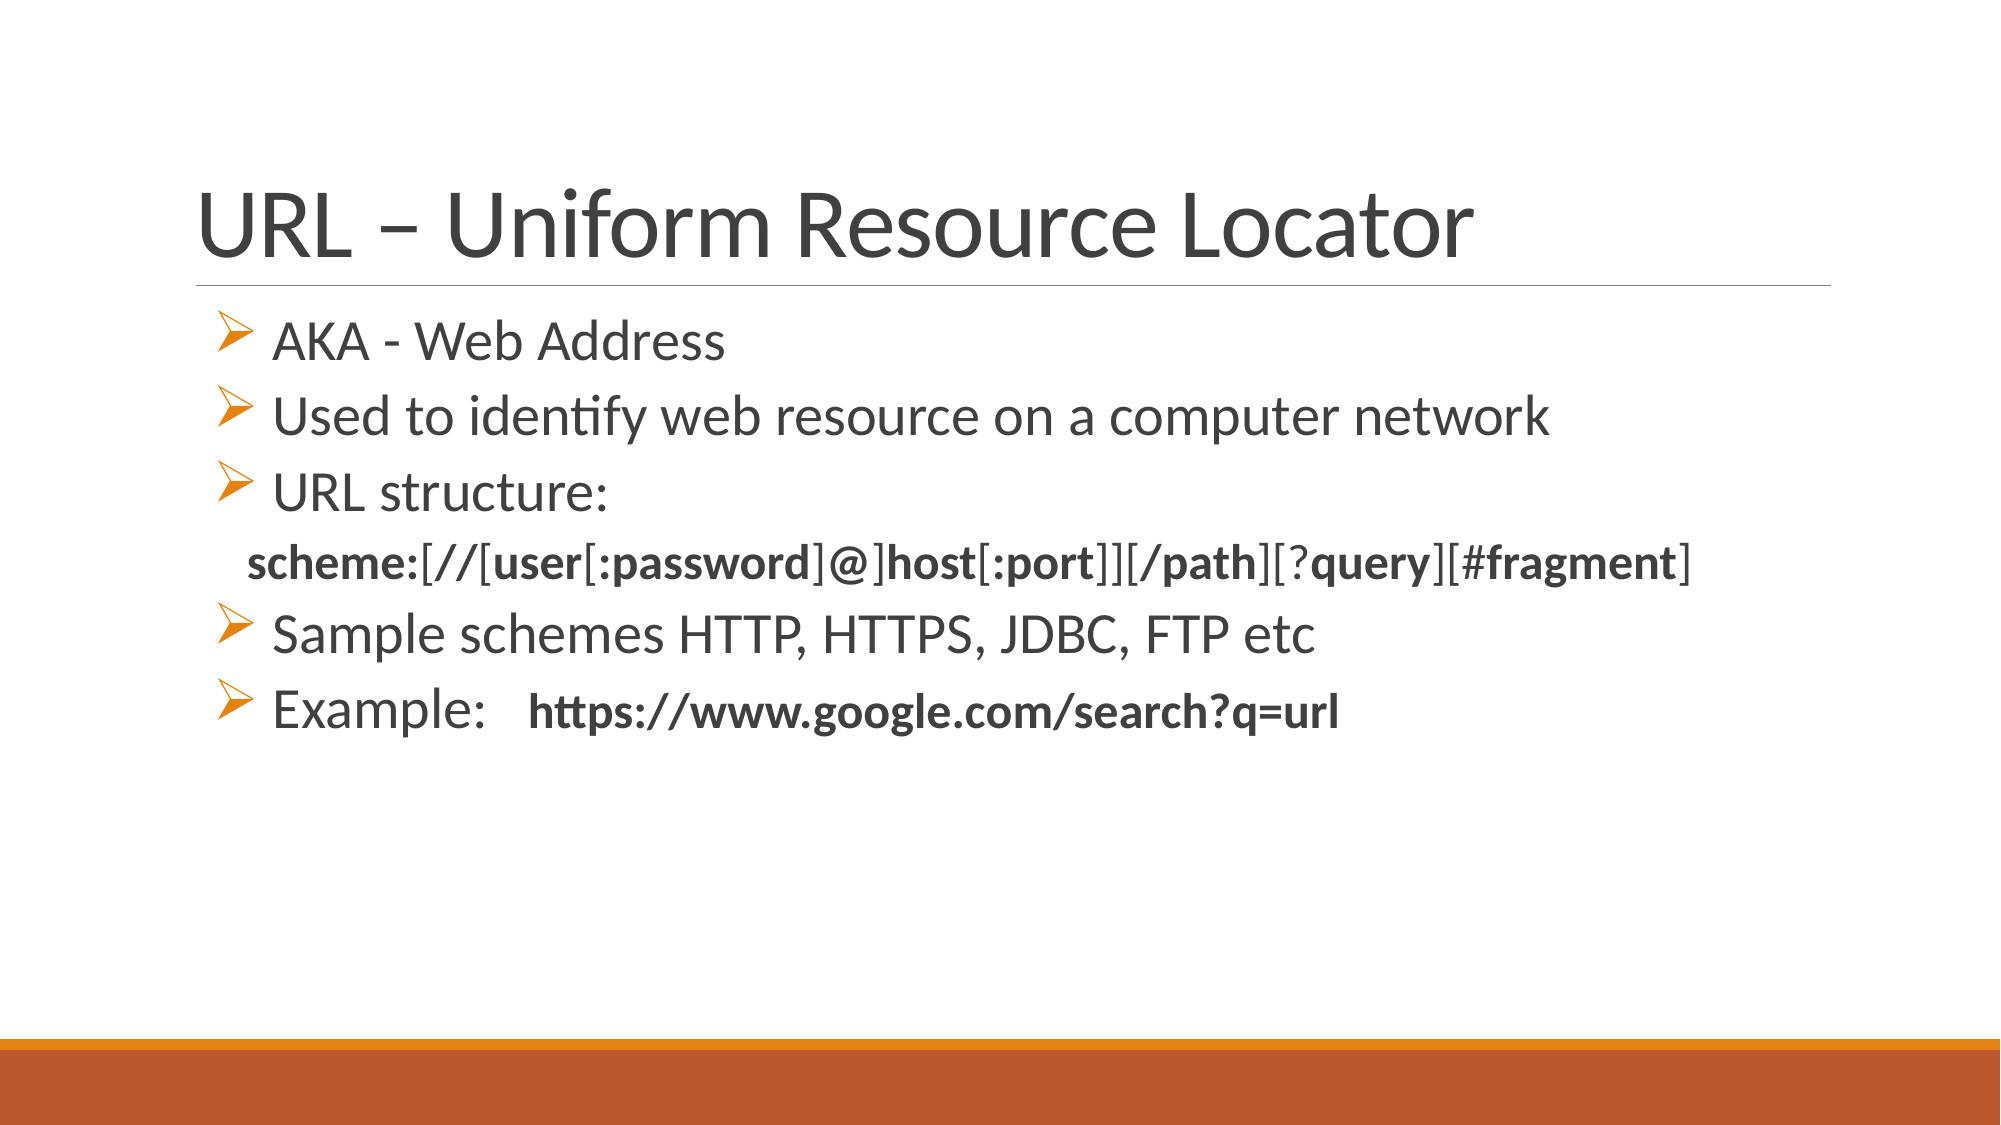

# URL – Uniform Resource Locator
 AKA - Web Address
 Used to identify web resource on a computer network
 URL structure:
   scheme:[//[user[:password]@]host[:port]][/path][?query][#fragment]
 Sample schemes HTTP, HTTPS, JDBC, FTP etc
 Example:   https://www.google.com/search?q=url